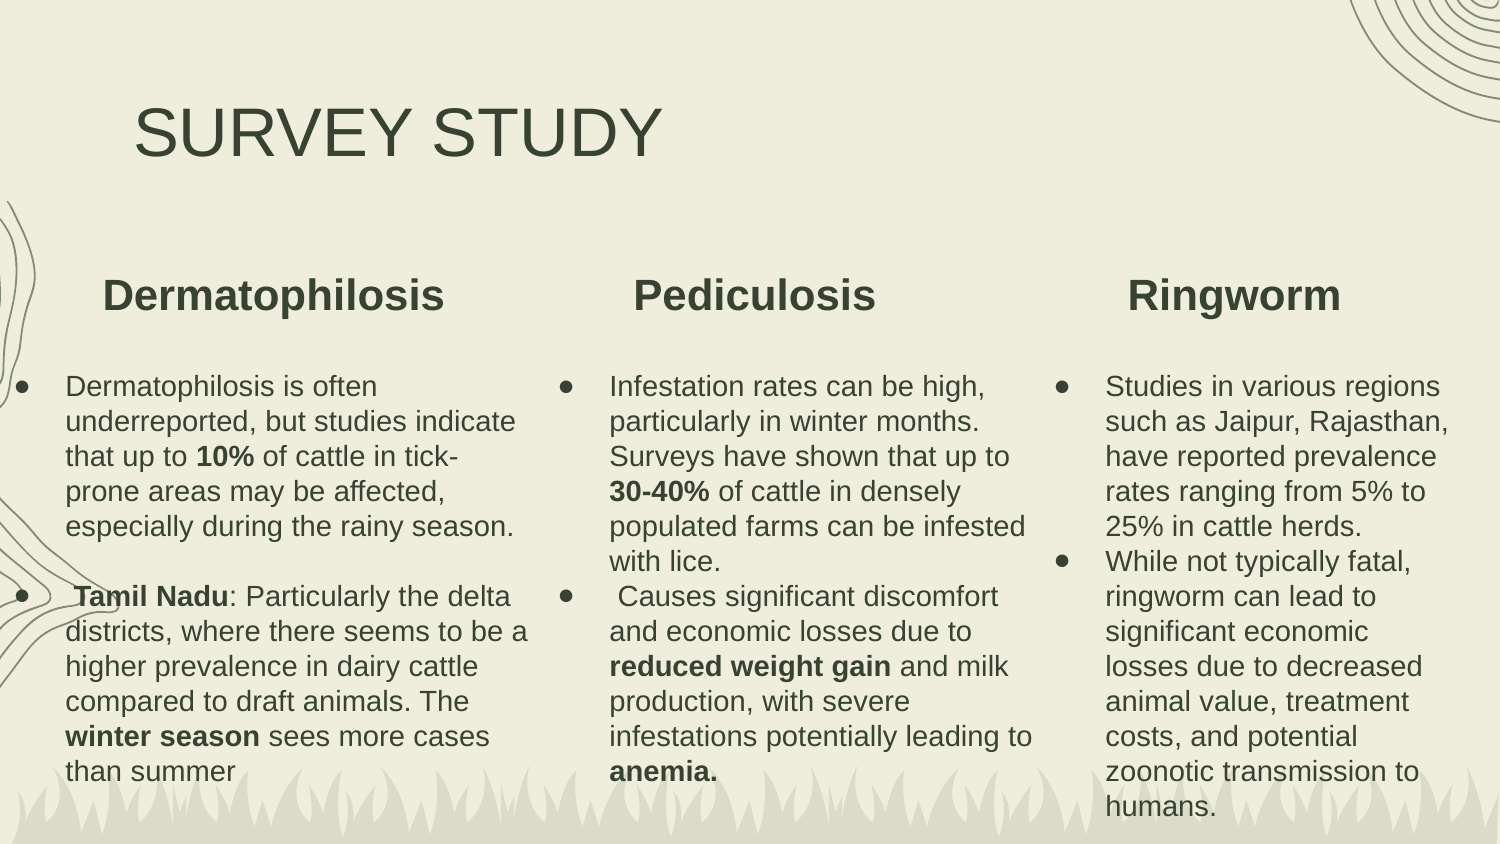

# SURVEY STUDY
Dermatophilosis
 Pediculosis
   Ringworm
Dermatophilosis is often underreported, but studies indicate that up to 10% of cattle in tick-prone areas may be affected, especially during the rainy season.

 Tamil Nadu: Particularly the delta districts, where there seems to be a higher prevalence in dairy cattle compared to draft animals. The winter season sees more cases than summer
Infestation rates can be high, particularly in winter months. Surveys have shown that up to 30-40% of cattle in densely populated farms can be infested with lice.
 Causes significant discomfort and economic losses due to reduced weight gain and milk production, with severe infestations potentially leading to anemia.
Studies in various regions such as Jaipur, Rajasthan, have reported prevalence rates ranging from 5% to 25% in cattle herds.
While not typically fatal, ringworm can lead to significant economic losses due to decreased animal value, treatment costs, and potential zoonotic transmission to humans.